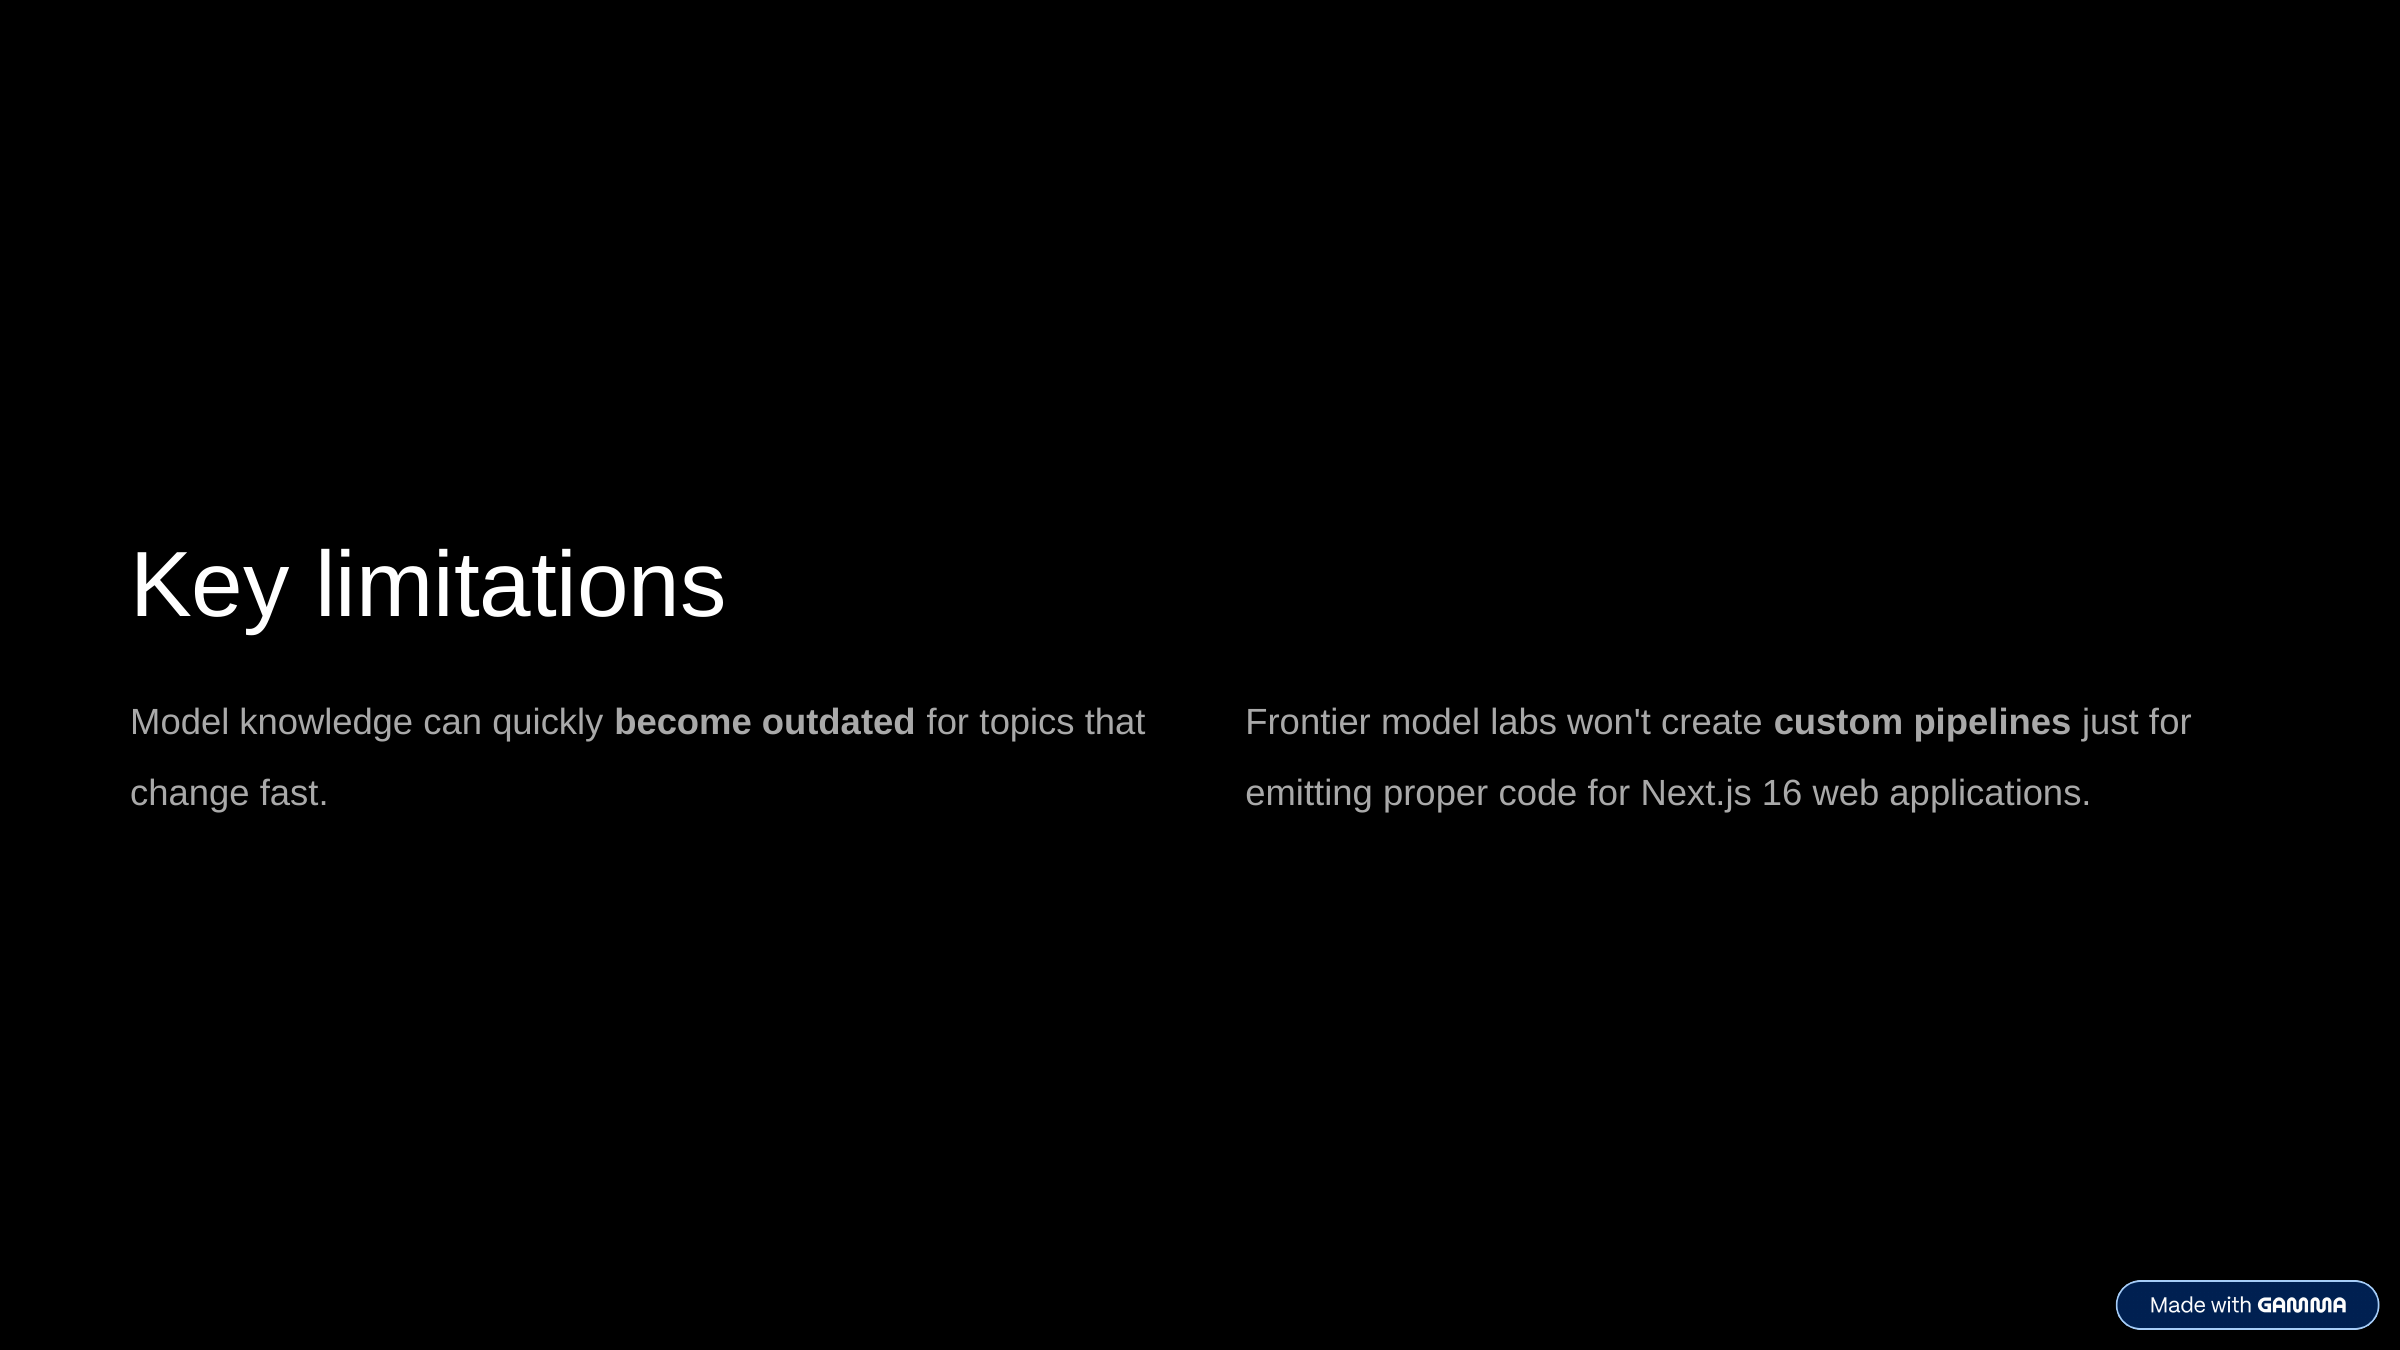

Key limitations
Model knowledge can quickly become outdated for topics that change fast.
Frontier model labs won't create custom pipelines just for emitting proper code for Next.js 16 web applications.